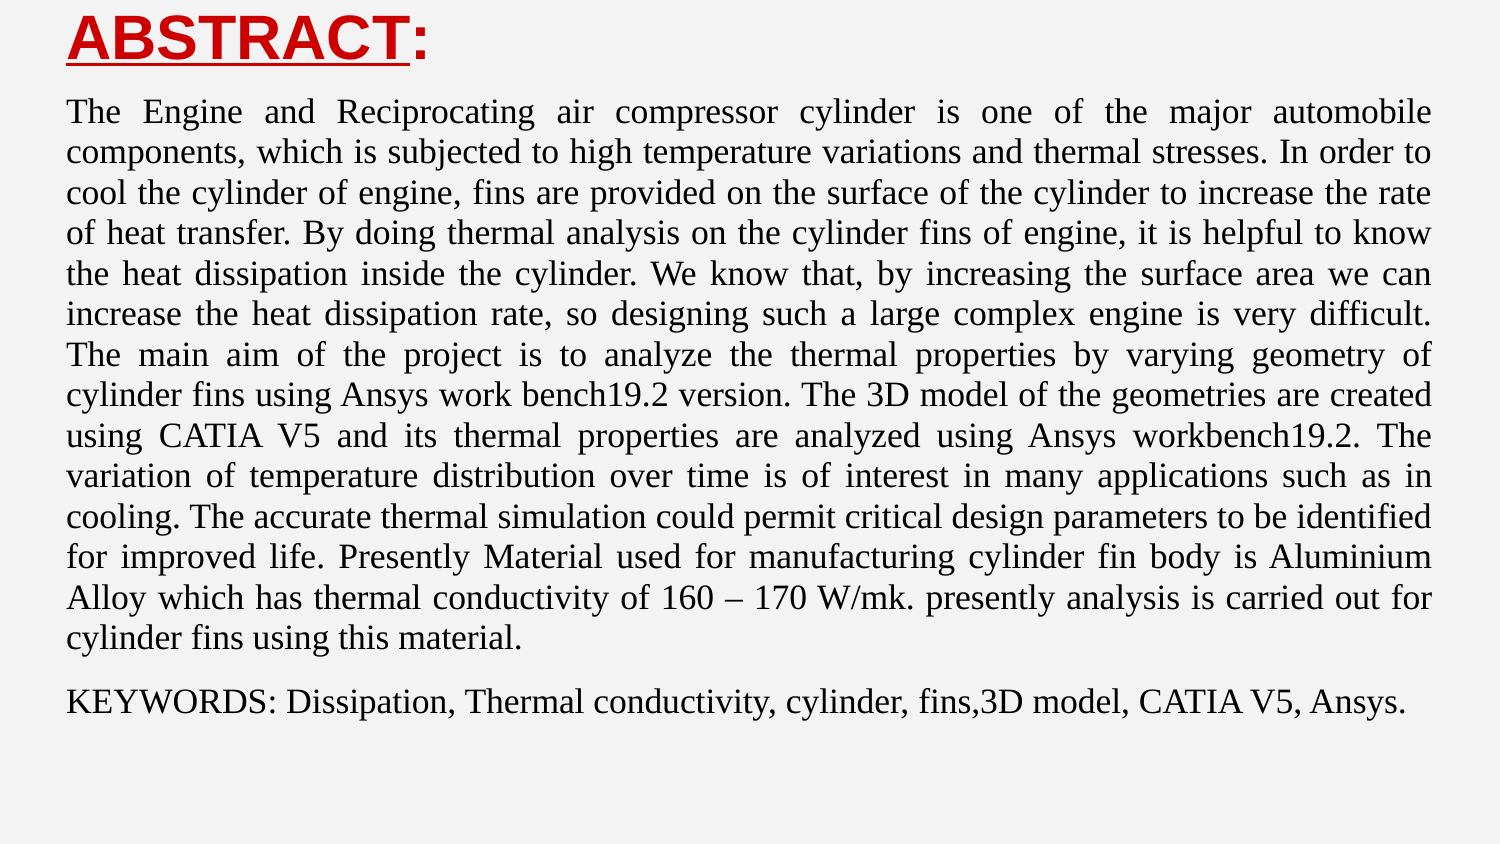

# ABSTRACT:
The Engine and Reciprocating air compressor cylinder is one of the major automobile components, which is subjected to high temperature variations and thermal stresses. In order to cool the cylinder of engine, fins are provided on the surface of the cylinder to increase the rate of heat transfer. By doing thermal analysis on the cylinder fins of engine, it is helpful to know the heat dissipation inside the cylinder. We know that, by increasing the surface area we can increase the heat dissipation rate, so designing such a large complex engine is very difficult. The main aim of the project is to analyze the thermal properties by varying geometry of cylinder fins using Ansys work bench19.2 version. The 3D model of the geometries are created using CATIA V5 and its thermal properties are analyzed using Ansys workbench19.2. The variation of temperature distribution over time is of interest in many applications such as in cooling. The accurate thermal simulation could permit critical design parameters to be identified for improved life. Presently Material used for manufacturing cylinder fin body is Aluminium Alloy which has thermal conductivity of 160 – 170 W/mk. presently analysis is carried out for cylinder fins using this material.
KEYWORDS: Dissipation, Thermal conductivity, cylinder, fins,3D model, CATIA V5, Ansys.